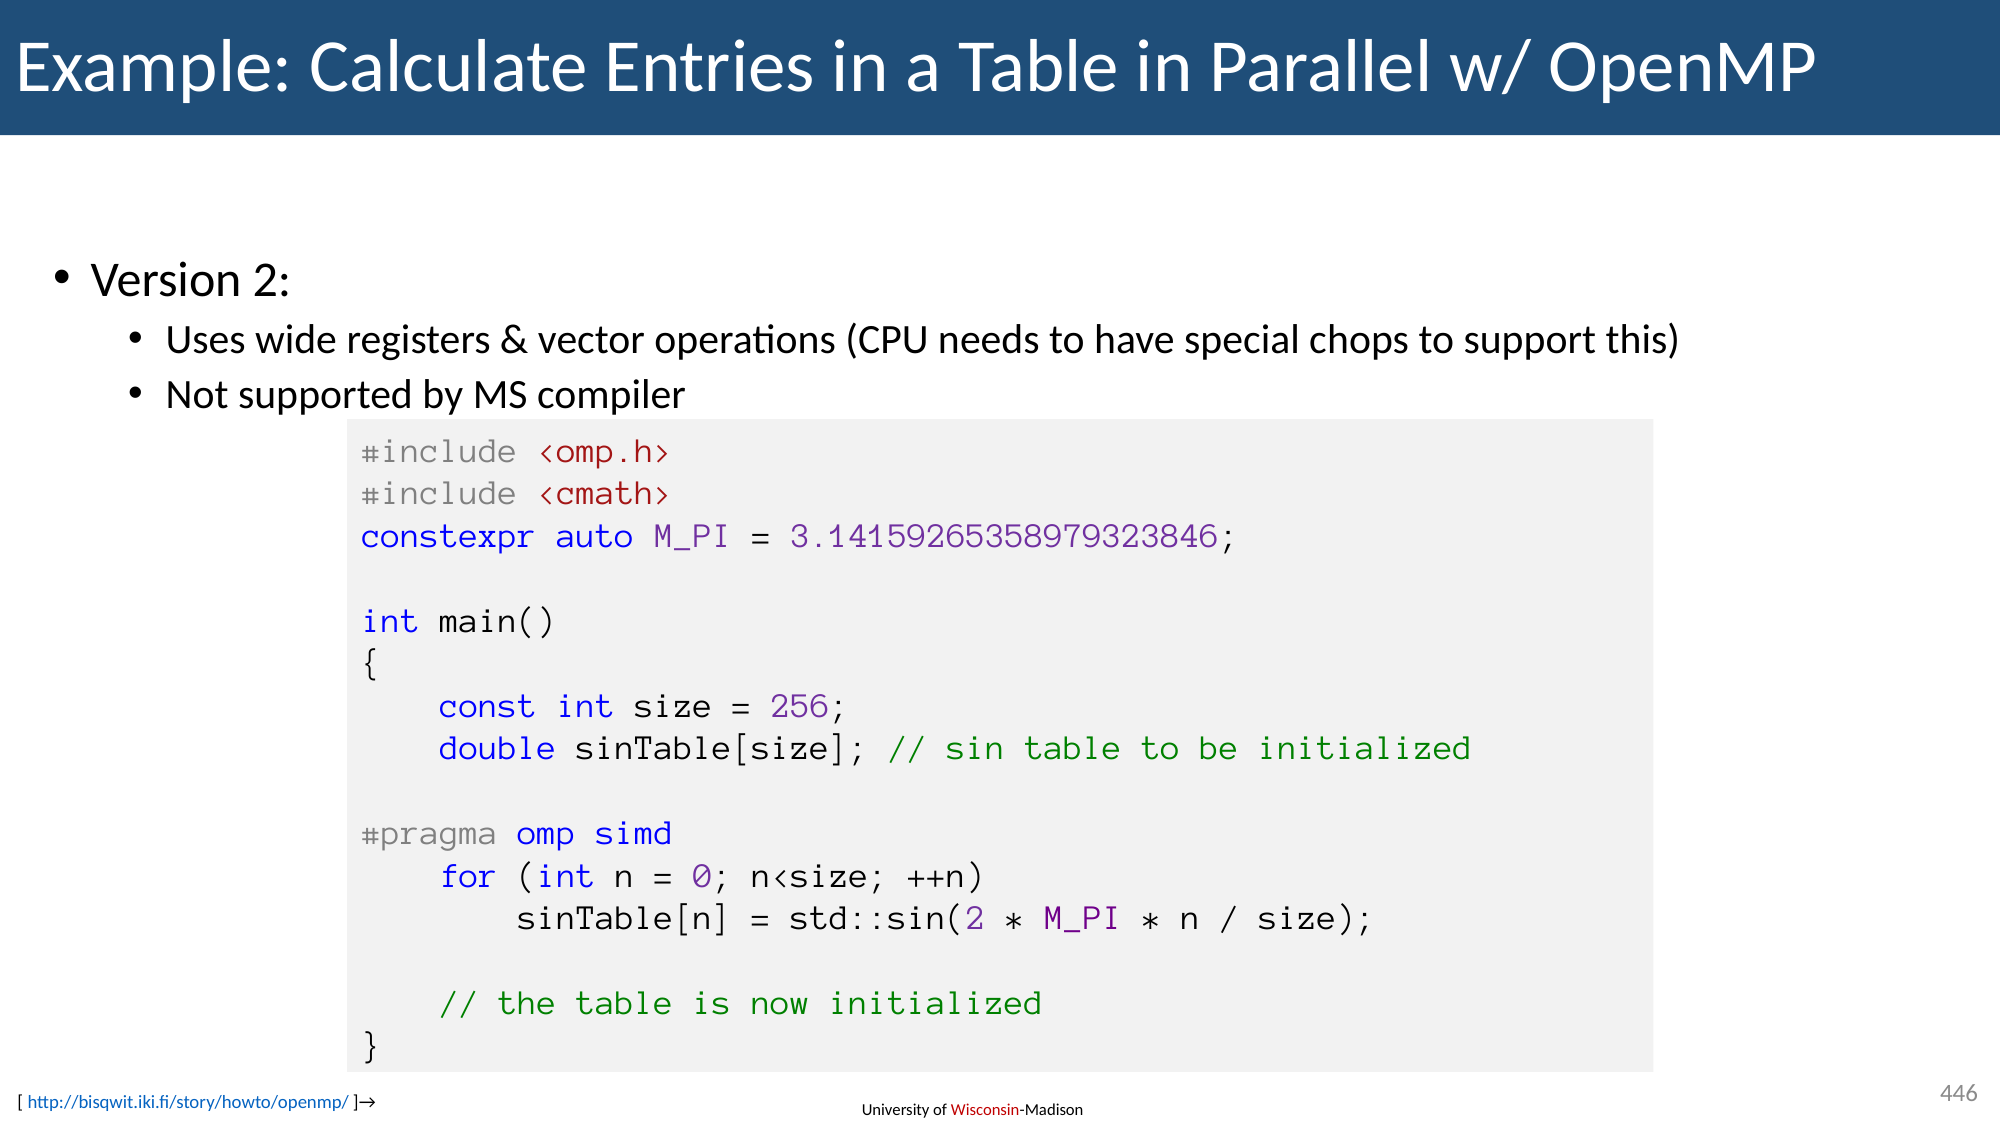

# Example: Calculate Entries in a Table in Parallel w/ OpenMP
Version 2:
Uses wide registers & vector operations (CPU needs to have special chops to support this)
Not supported by MS compiler
#include <omp.h>
#include <cmath>
constexpr auto M_PI = 3.14159265358979323846;

int main()
{
    const int size = 256;
    double sinTable[size]; // sin table to be initialized

#pragma omp simd
    for (int n = 0; n<size; ++n)
        sinTable[n] = std::sin(2 * M_PI * n / size);

    // the table is now initialized
}
446
[ http://bisqwit.iki.fi/story/howto/openmp/ ]→